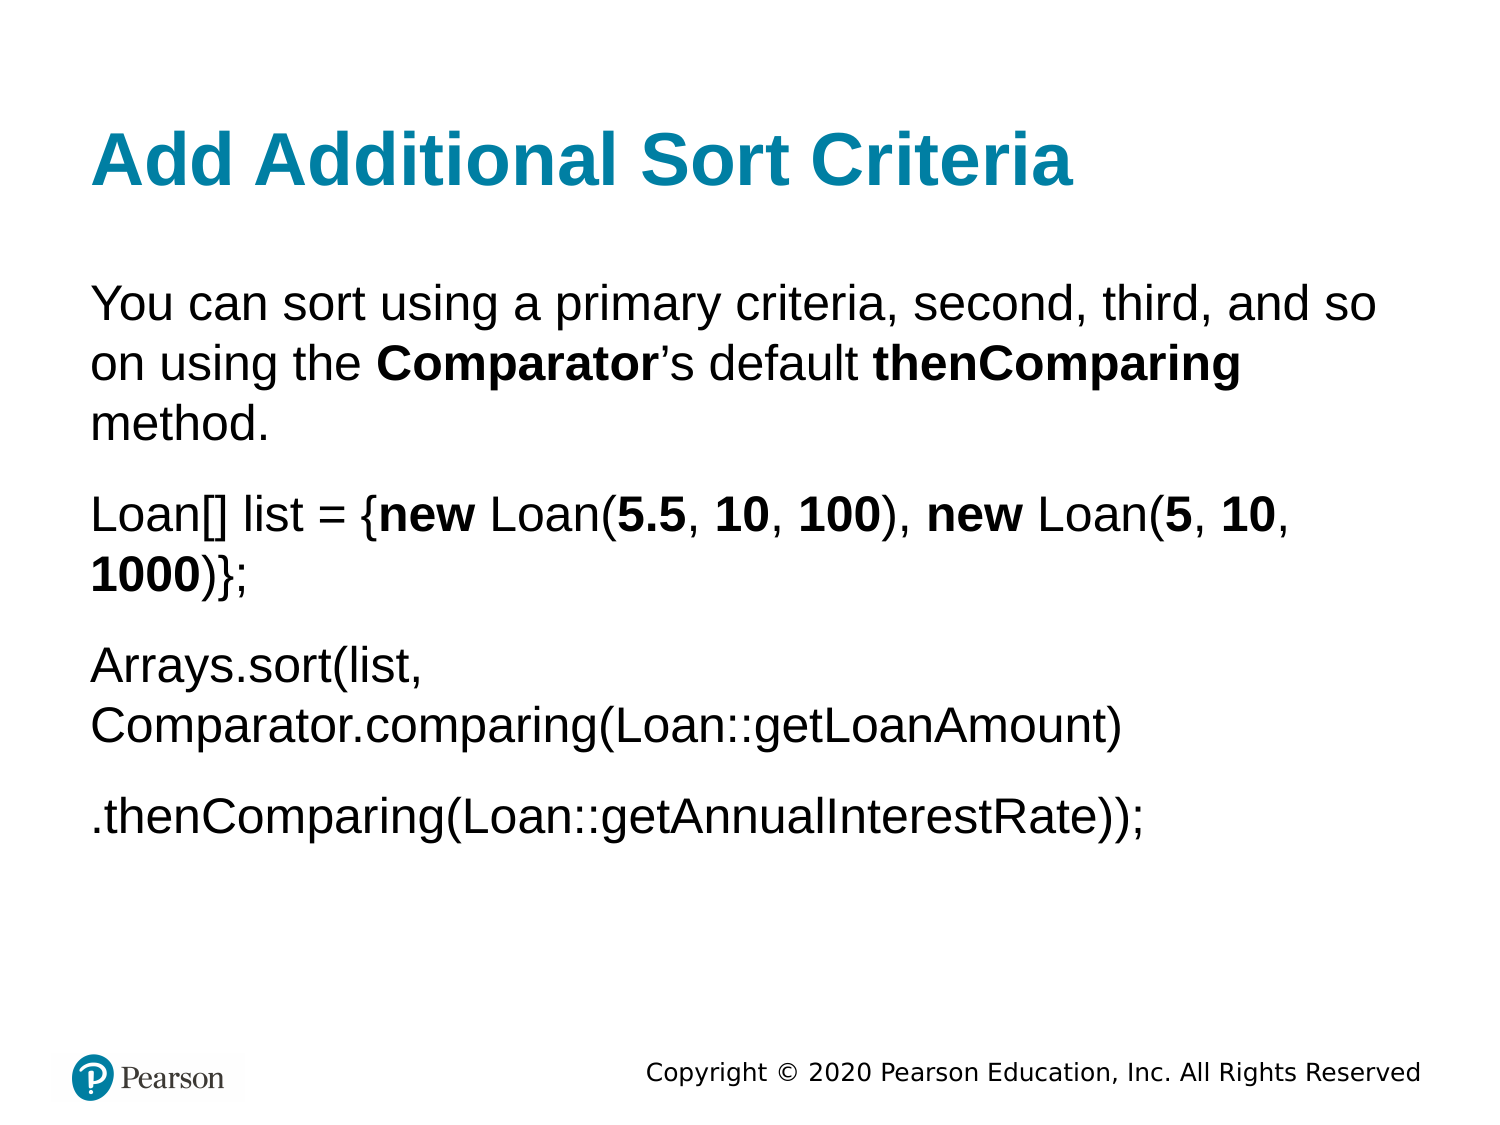

# Add Additional Sort Criteria
You can sort using a primary criteria, second, third, and so on using the Comparator’s default thenComparing method.
Loan[] list = {new Loan(5.5, 10, 100), new Loan(5, 10, 1000)};
Arrays.sort(list, Comparator.comparing(Loan::getLoanAmount)
.thenComparing(Loan::getAnnualInterestRate));